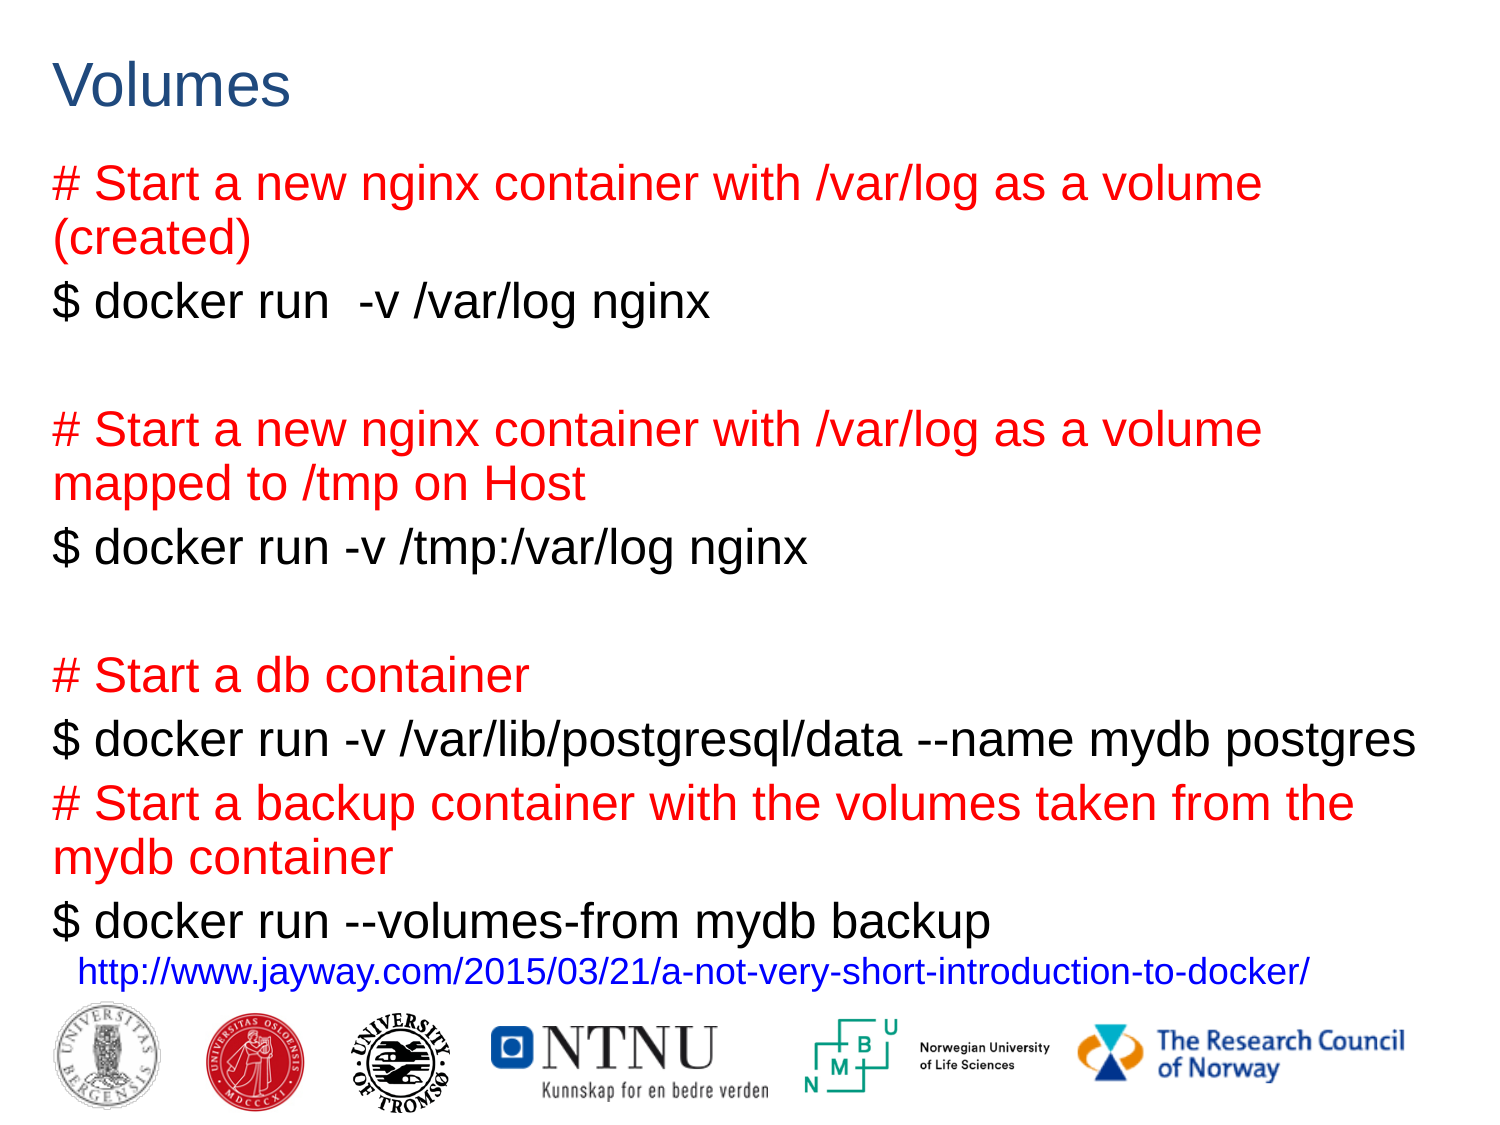

# Volumes
# Start a new nginx container with /var/log as a volume (created)
$ docker run  -v /var/log nginx

# Start a new nginx container with /var/log as a volume mapped to /tmp on Host
$ docker run -v /tmp:/var/log nginx

# Start a db container
$ docker run -v /var/lib/postgresql/data --name mydb postgres
# Start a backup container with the volumes taken from the mydb container
$ docker run --volumes-from mydb backup
http://www.jayway.com/2015/03/21/a-not-very-short-introduction-to-docker/